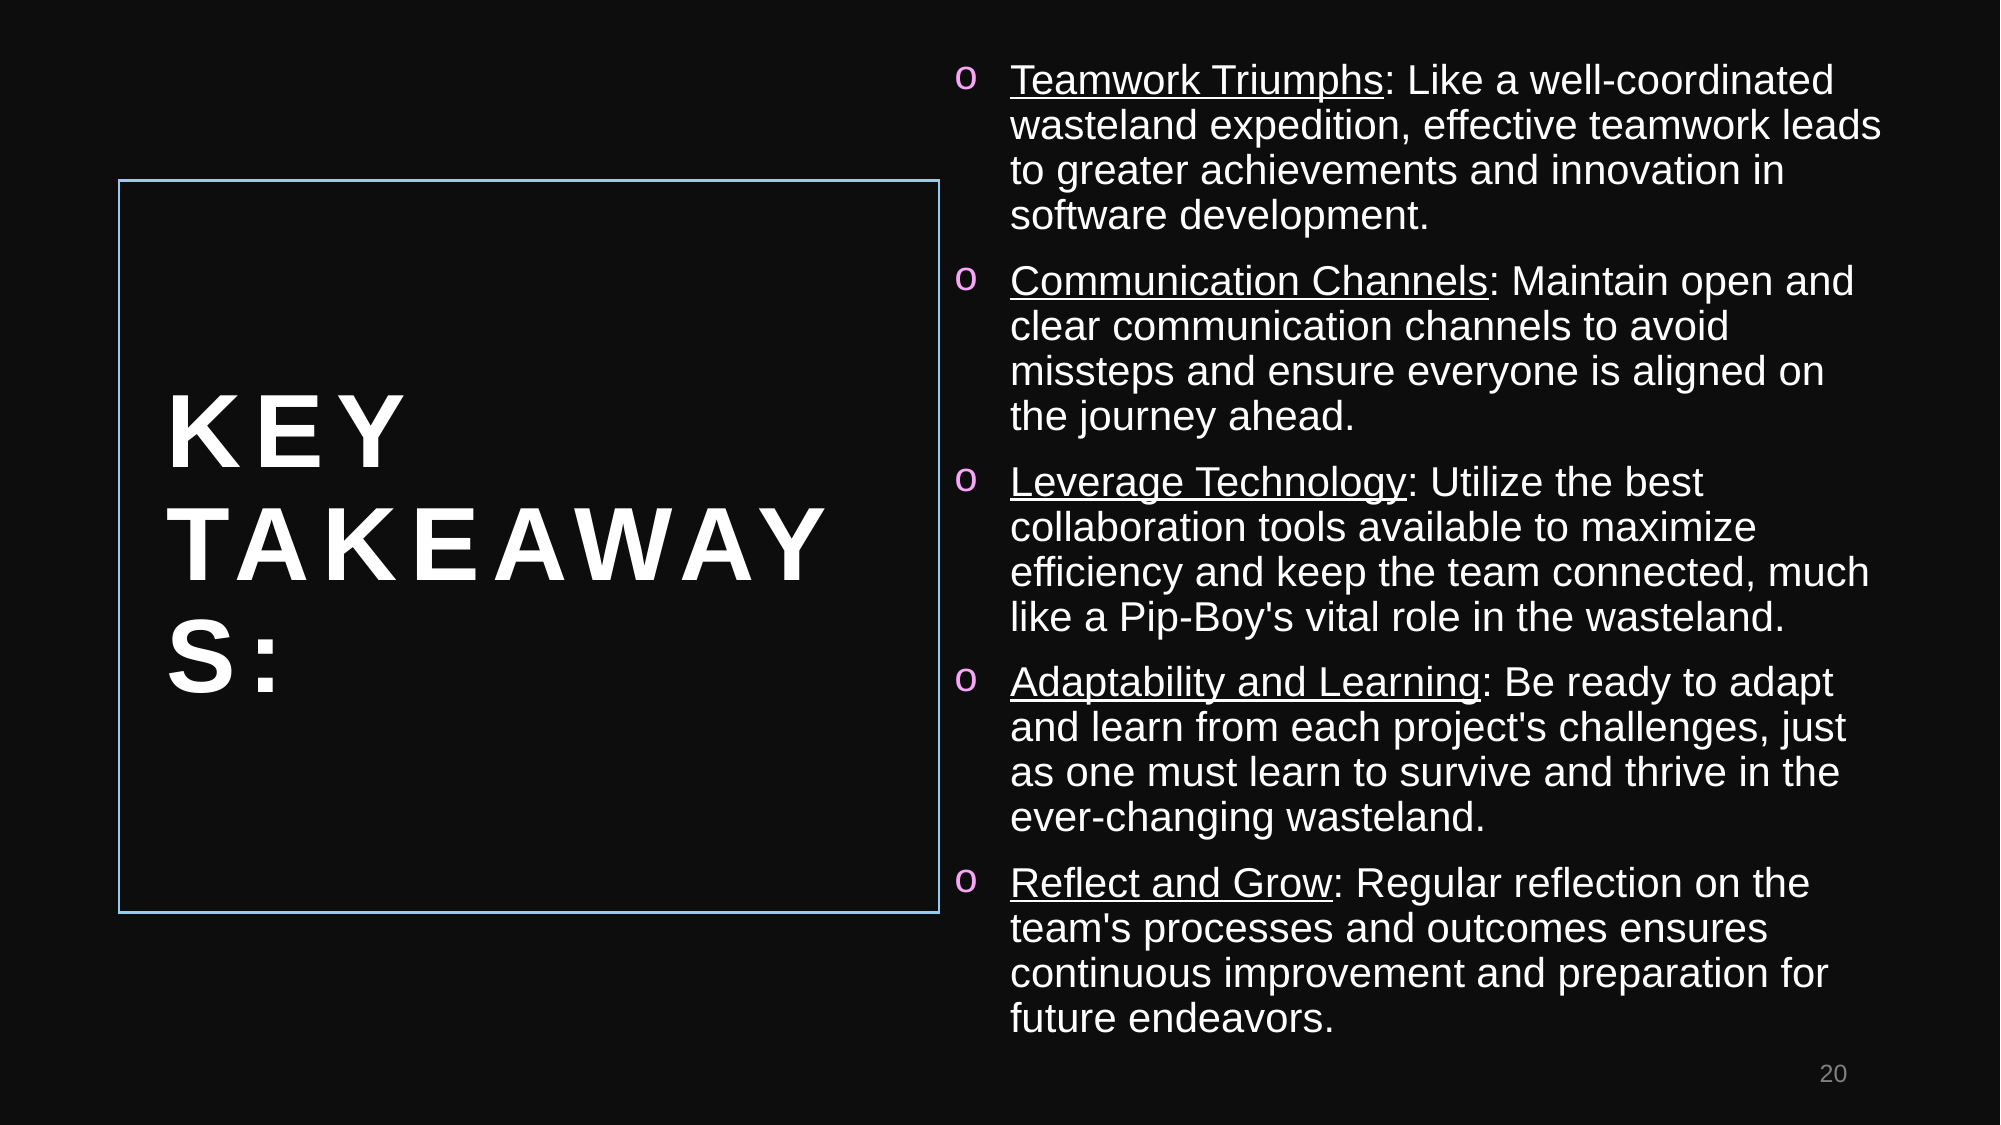

Teamwork Triumphs: Like a well-coordinated wasteland expedition, effective teamwork leads to greater achievements and innovation in software development.
Communication Channels: Maintain open and clear communication channels to avoid missteps and ensure everyone is aligned on the journey ahead.
Leverage Technology: Utilize the best collaboration tools available to maximize efficiency and keep the team connected, much like a Pip-Boy's vital role in the wasteland.
Adaptability and Learning: Be ready to adapt and learn from each project's challenges, just as one must learn to survive and thrive in the ever-changing wasteland.
Reflect and Grow: Regular reflection on the team's processes and outcomes ensures continuous improvement and preparation for future endeavors.

# Key Takeaways:
20